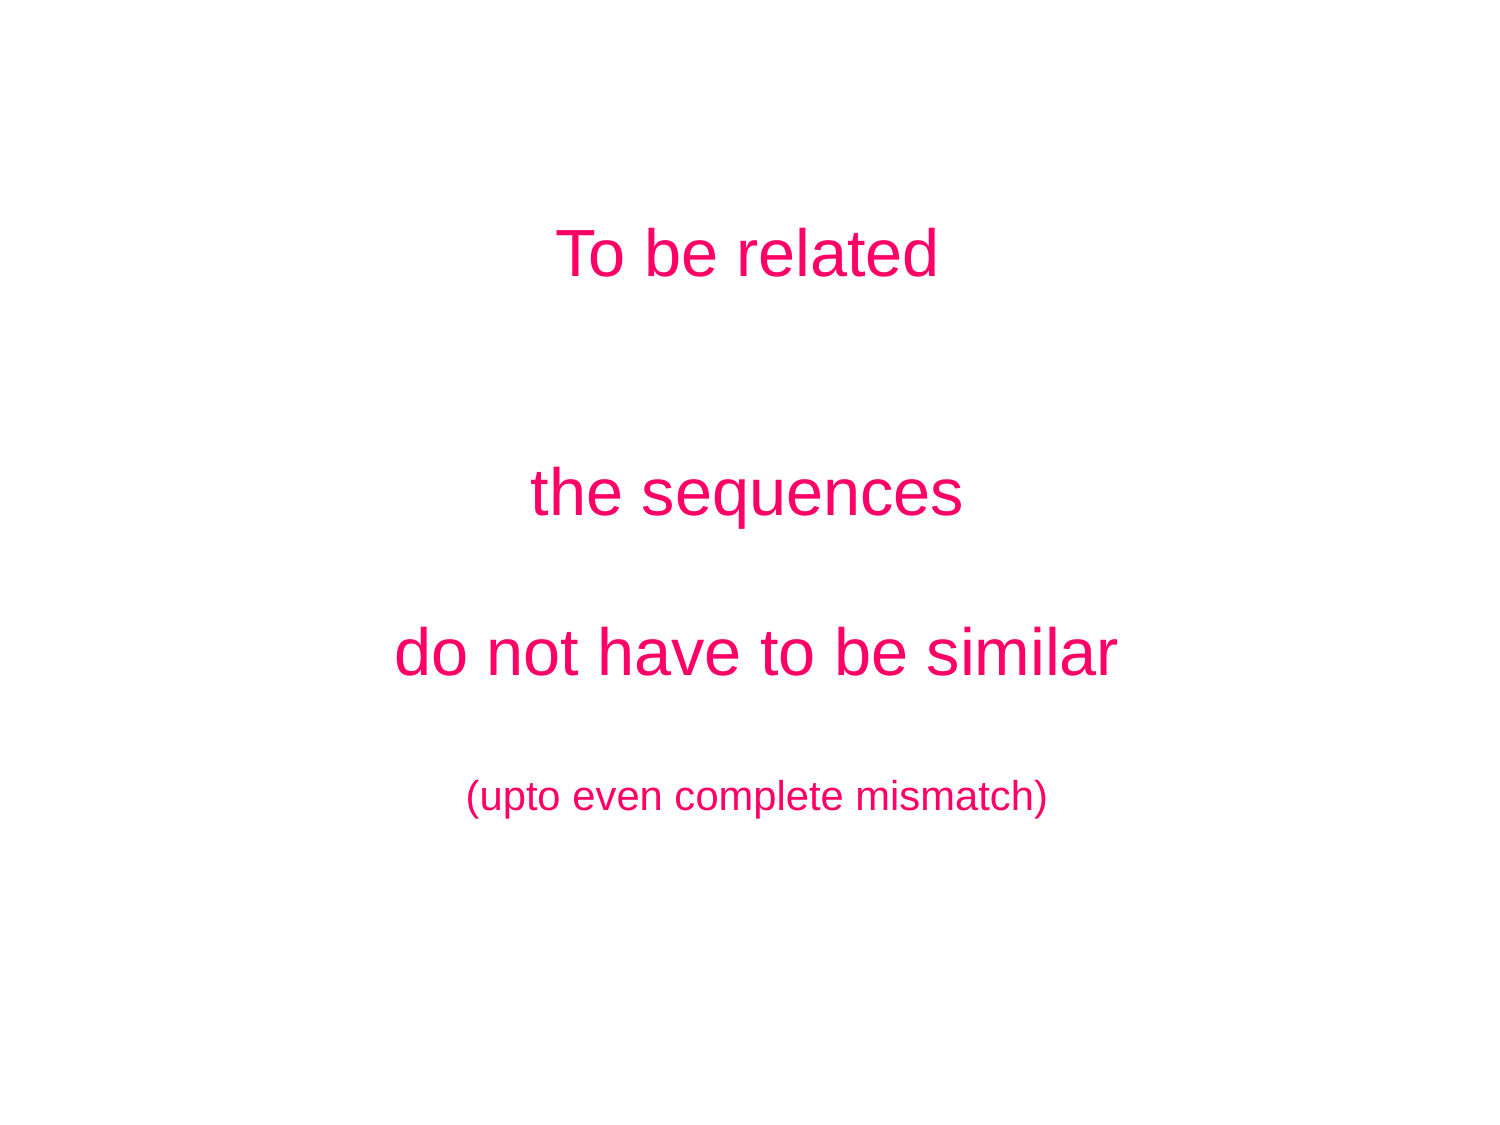

# To be related the sequences do not have to be similar (upto even complete mismatch)